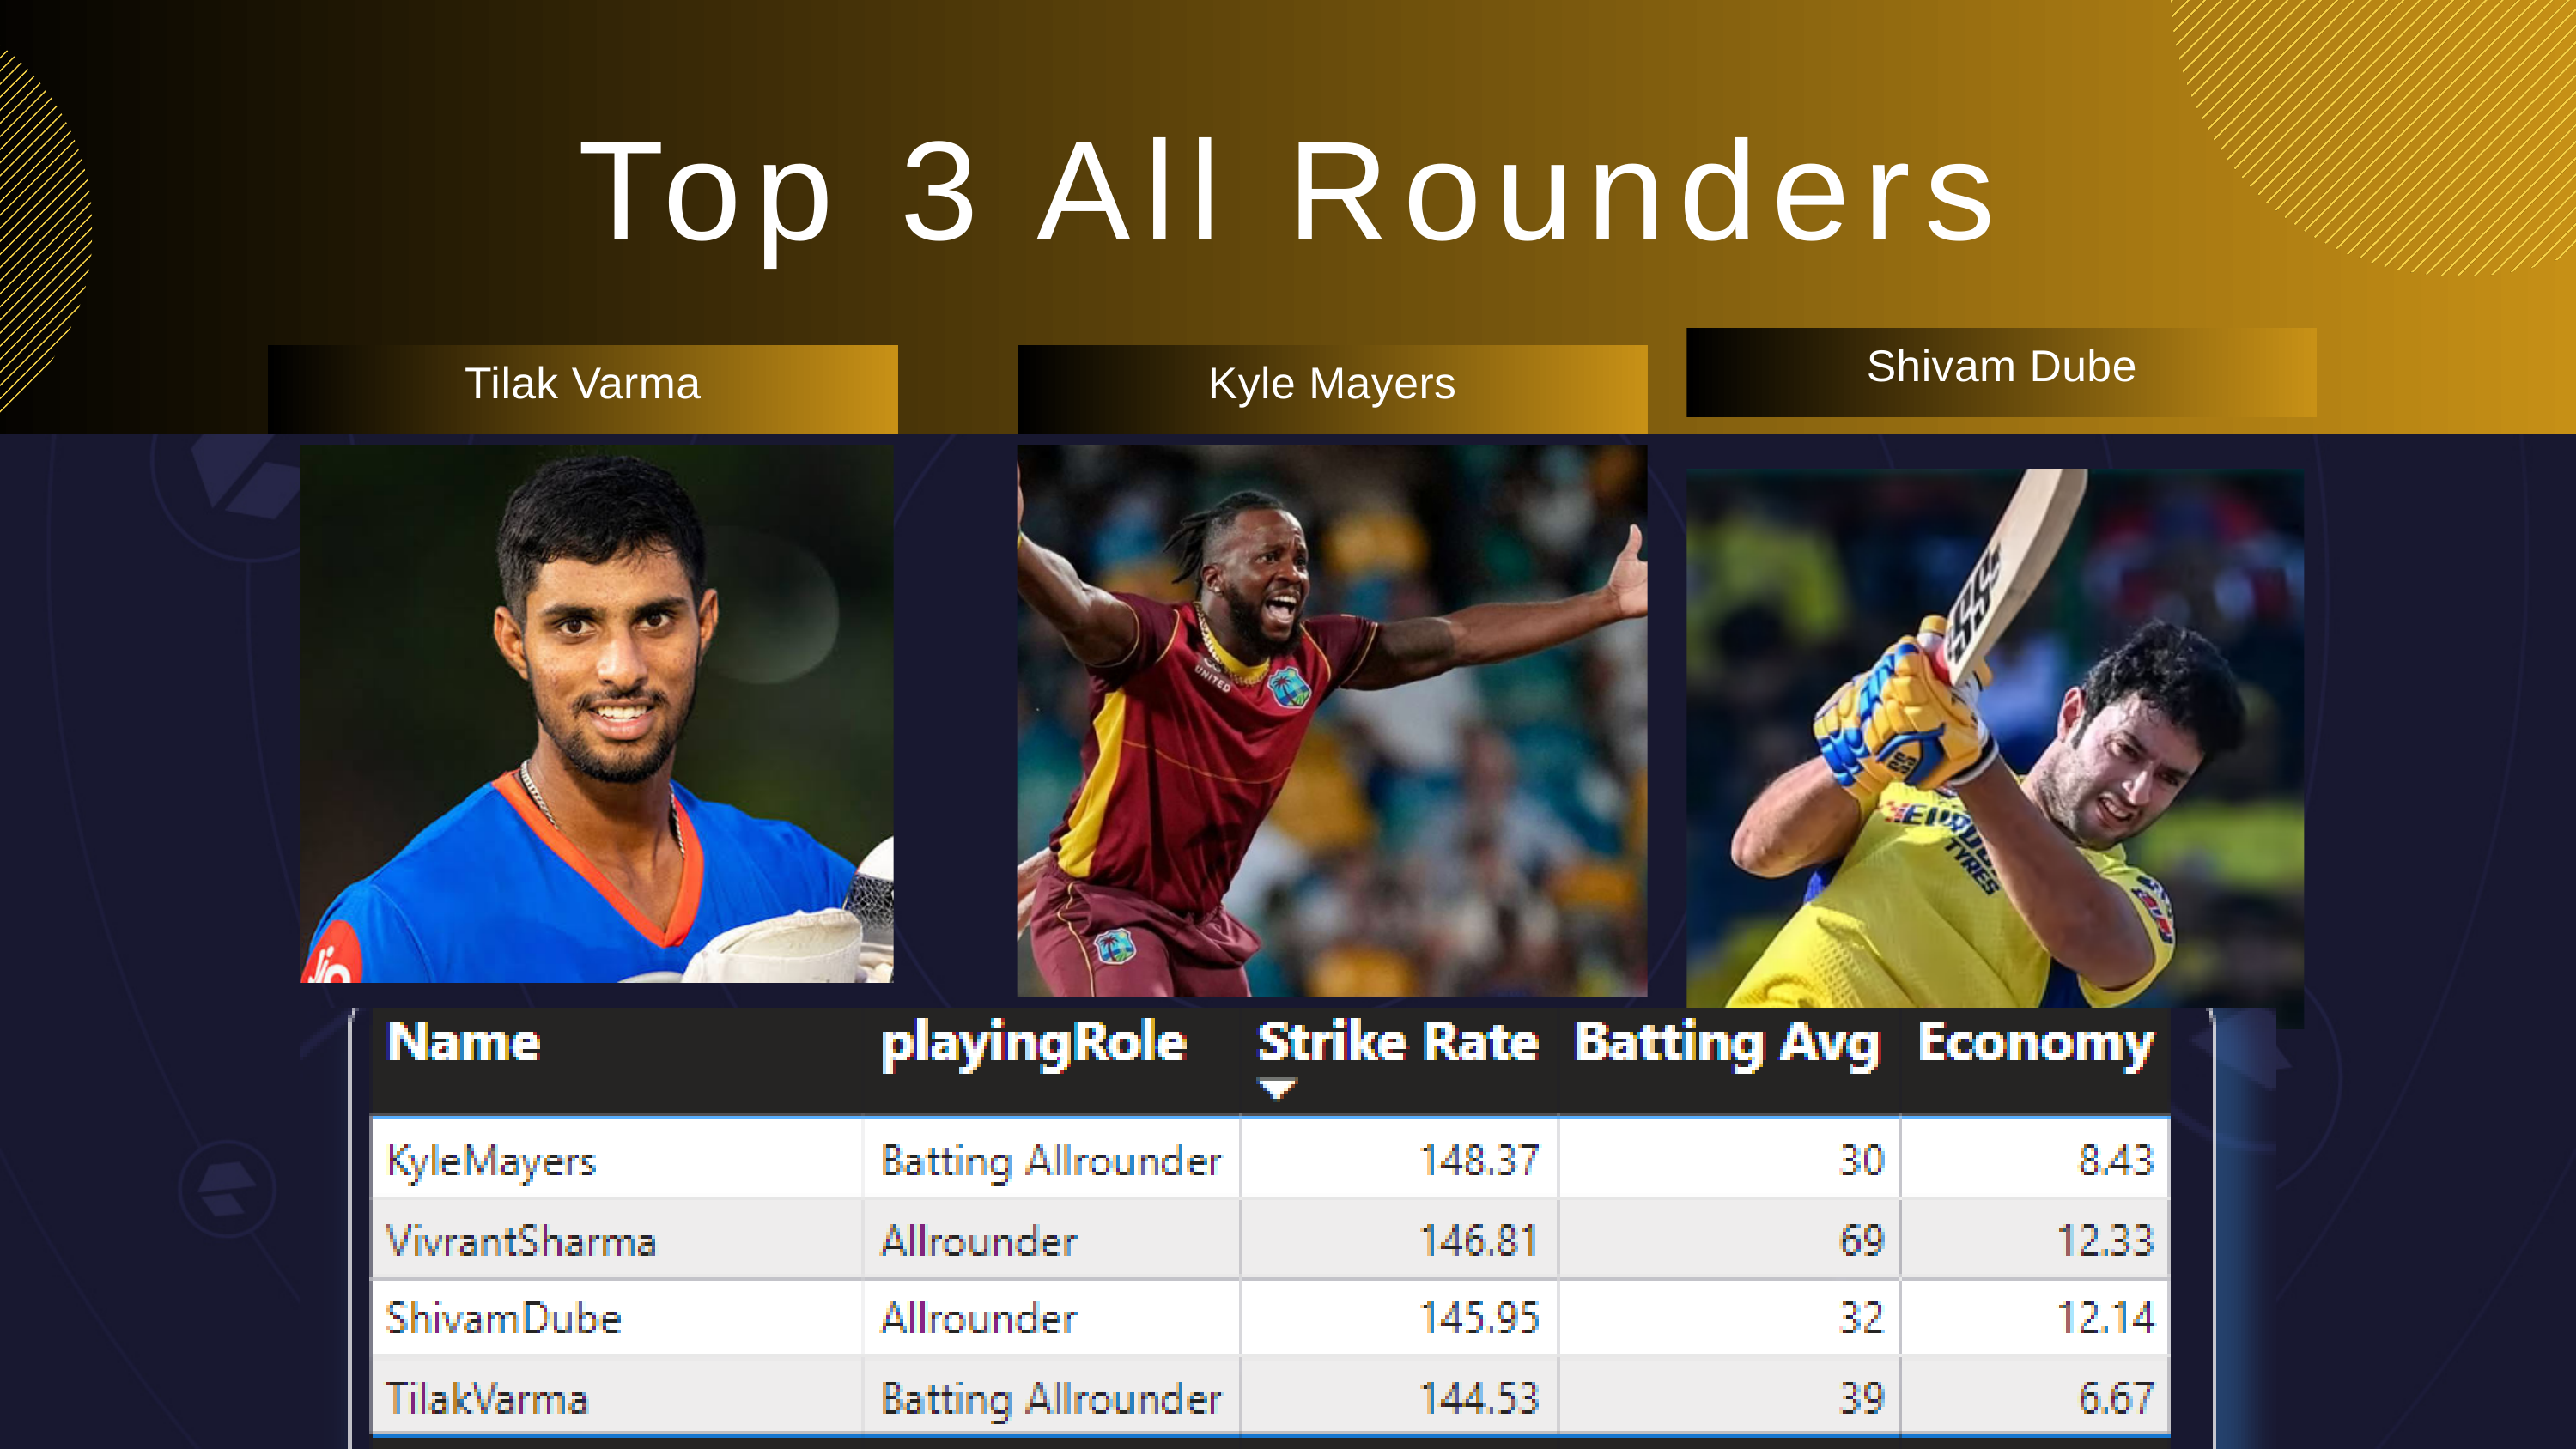

Top 3 All Rounders

Shivam Dube

Tilak Varma

Kyle Mayers